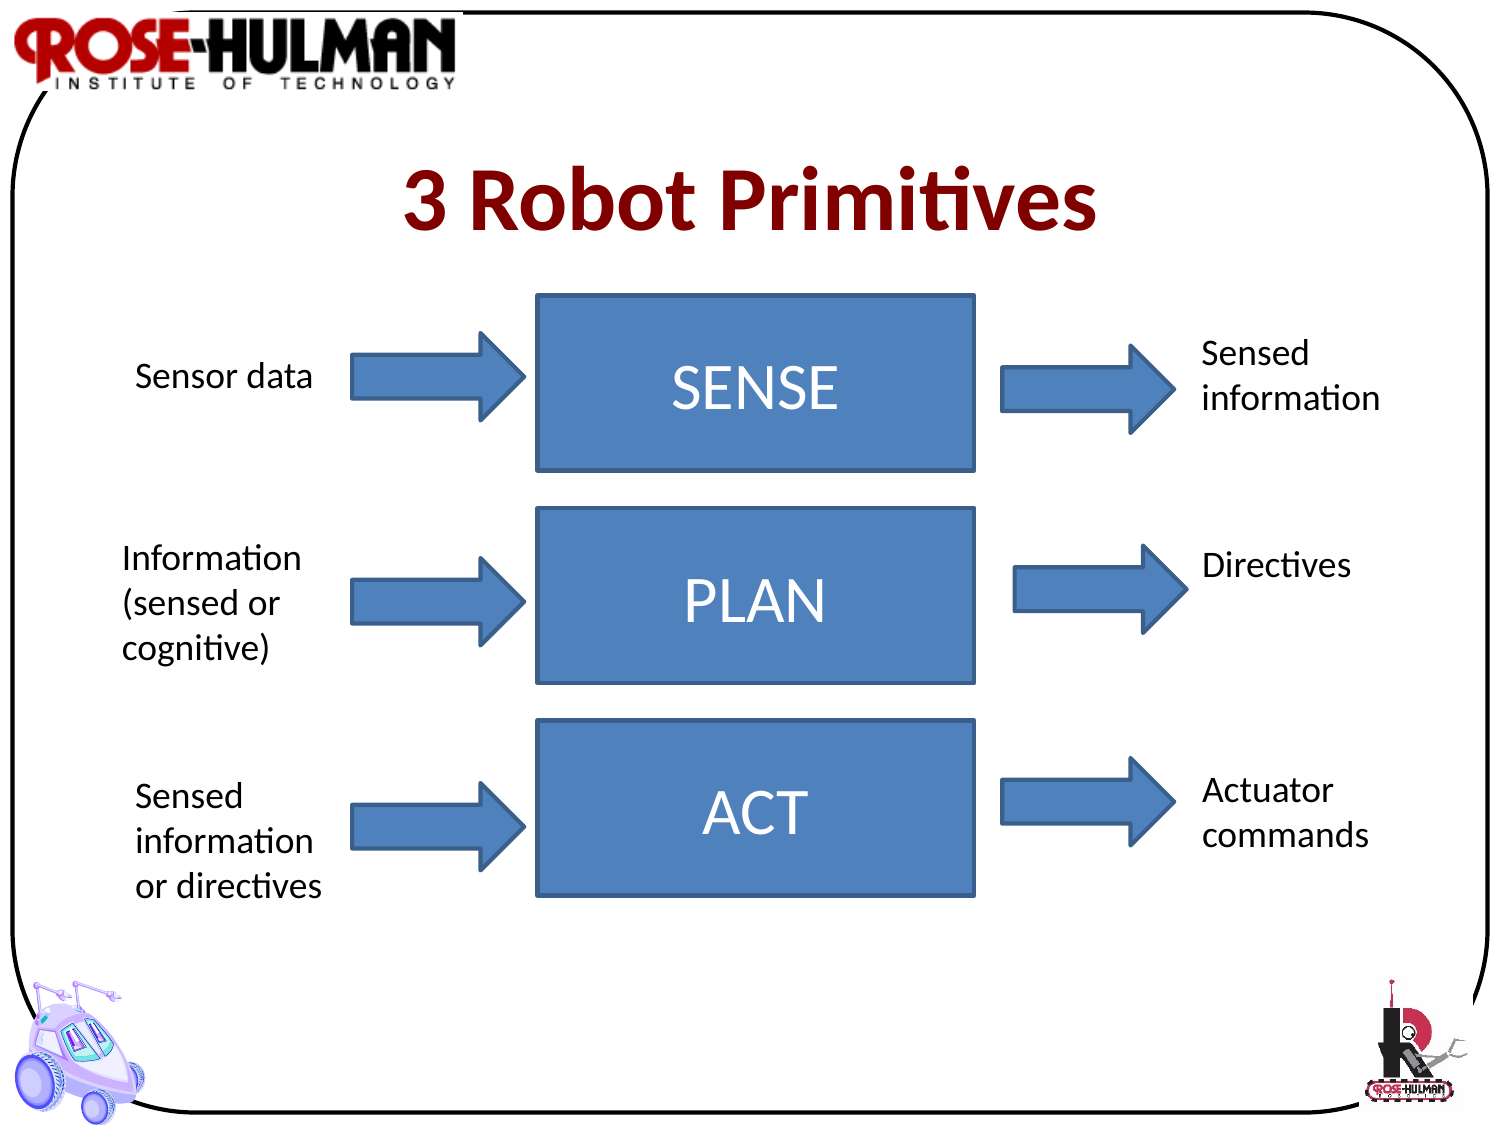

# 3 Robot Primitives
SENSE
Sensed information

Sensor data

PLAN
Information (sensed or cognitive)
Directives

ACT

Actuator commands
Sensed information or directives